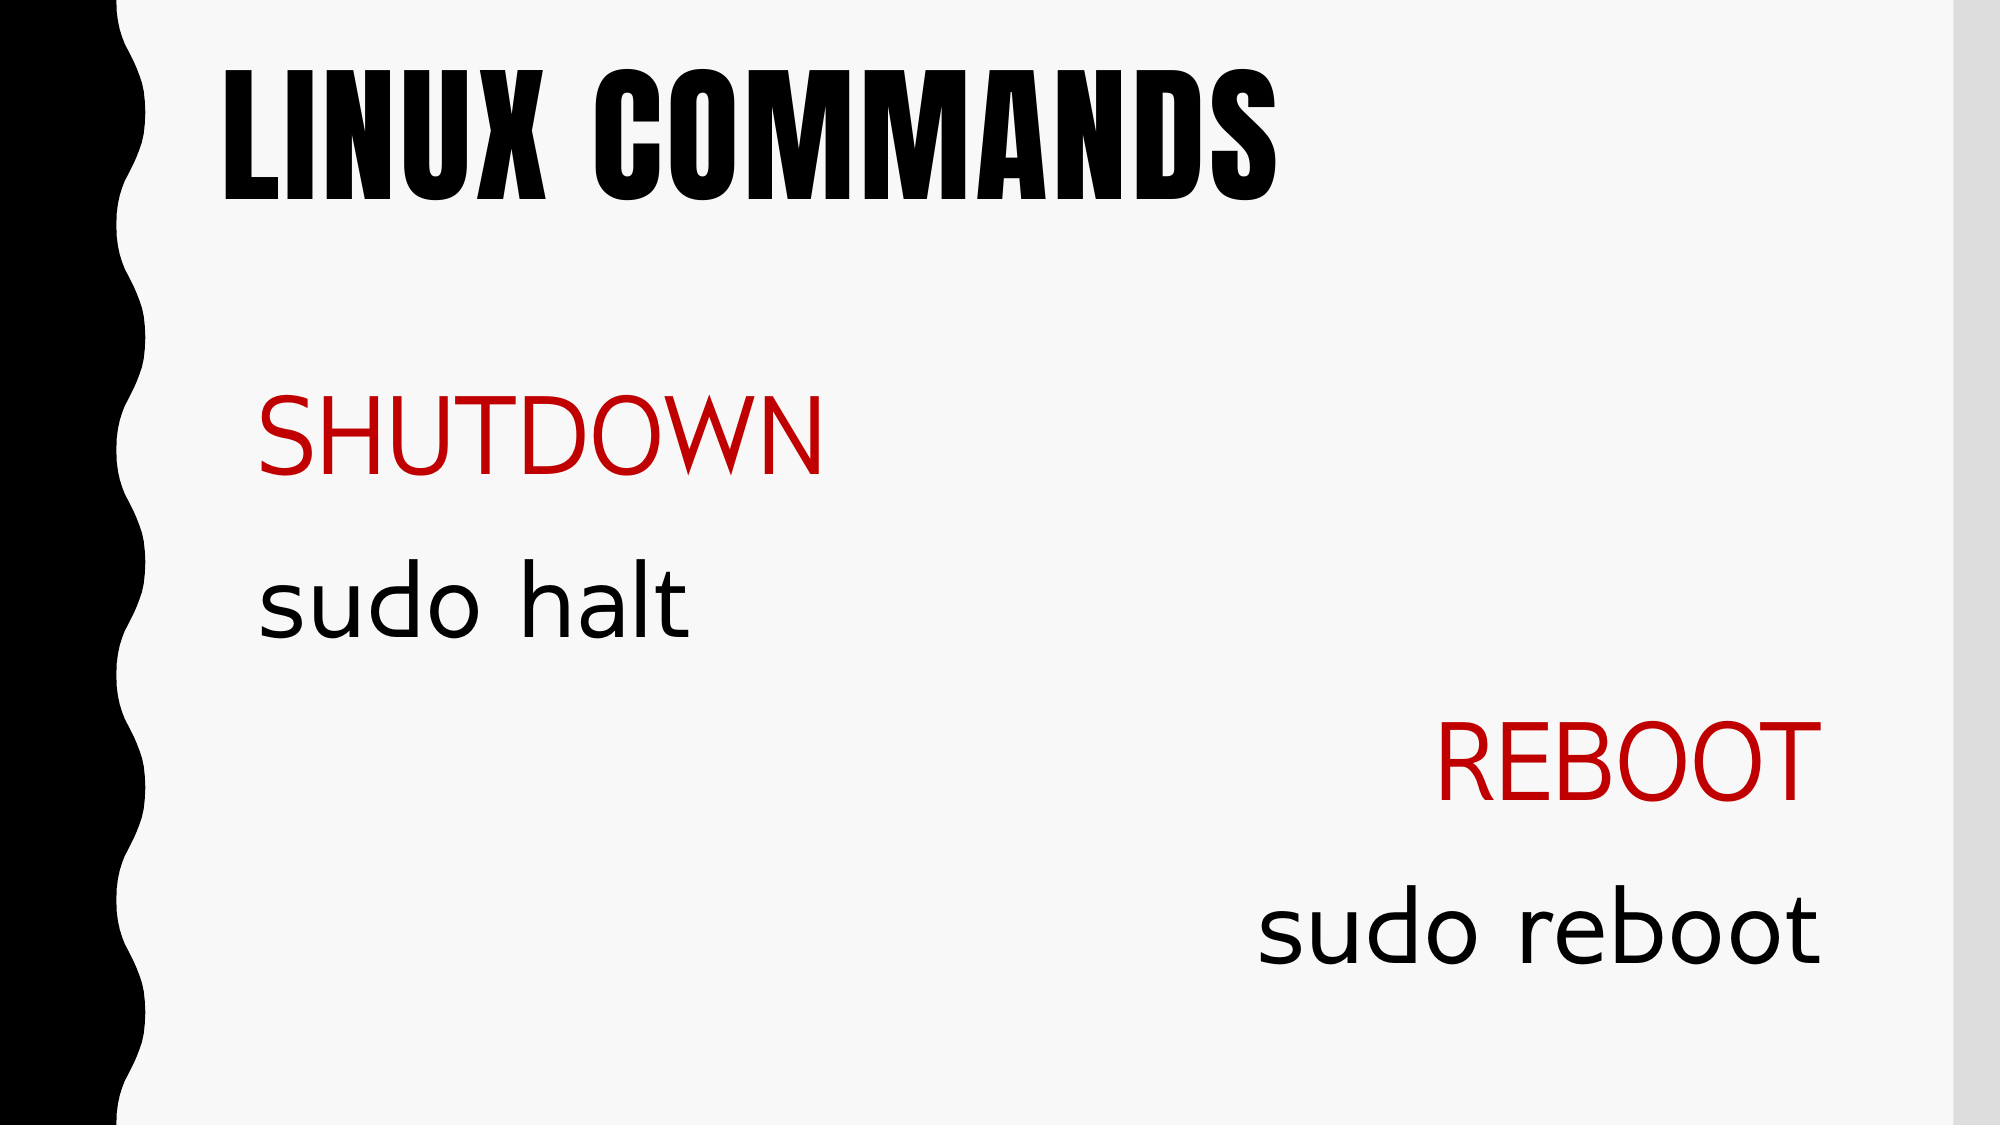

# Linux Commands
SHUTDOWN
sudo halt
REBOOT
sudo reboot